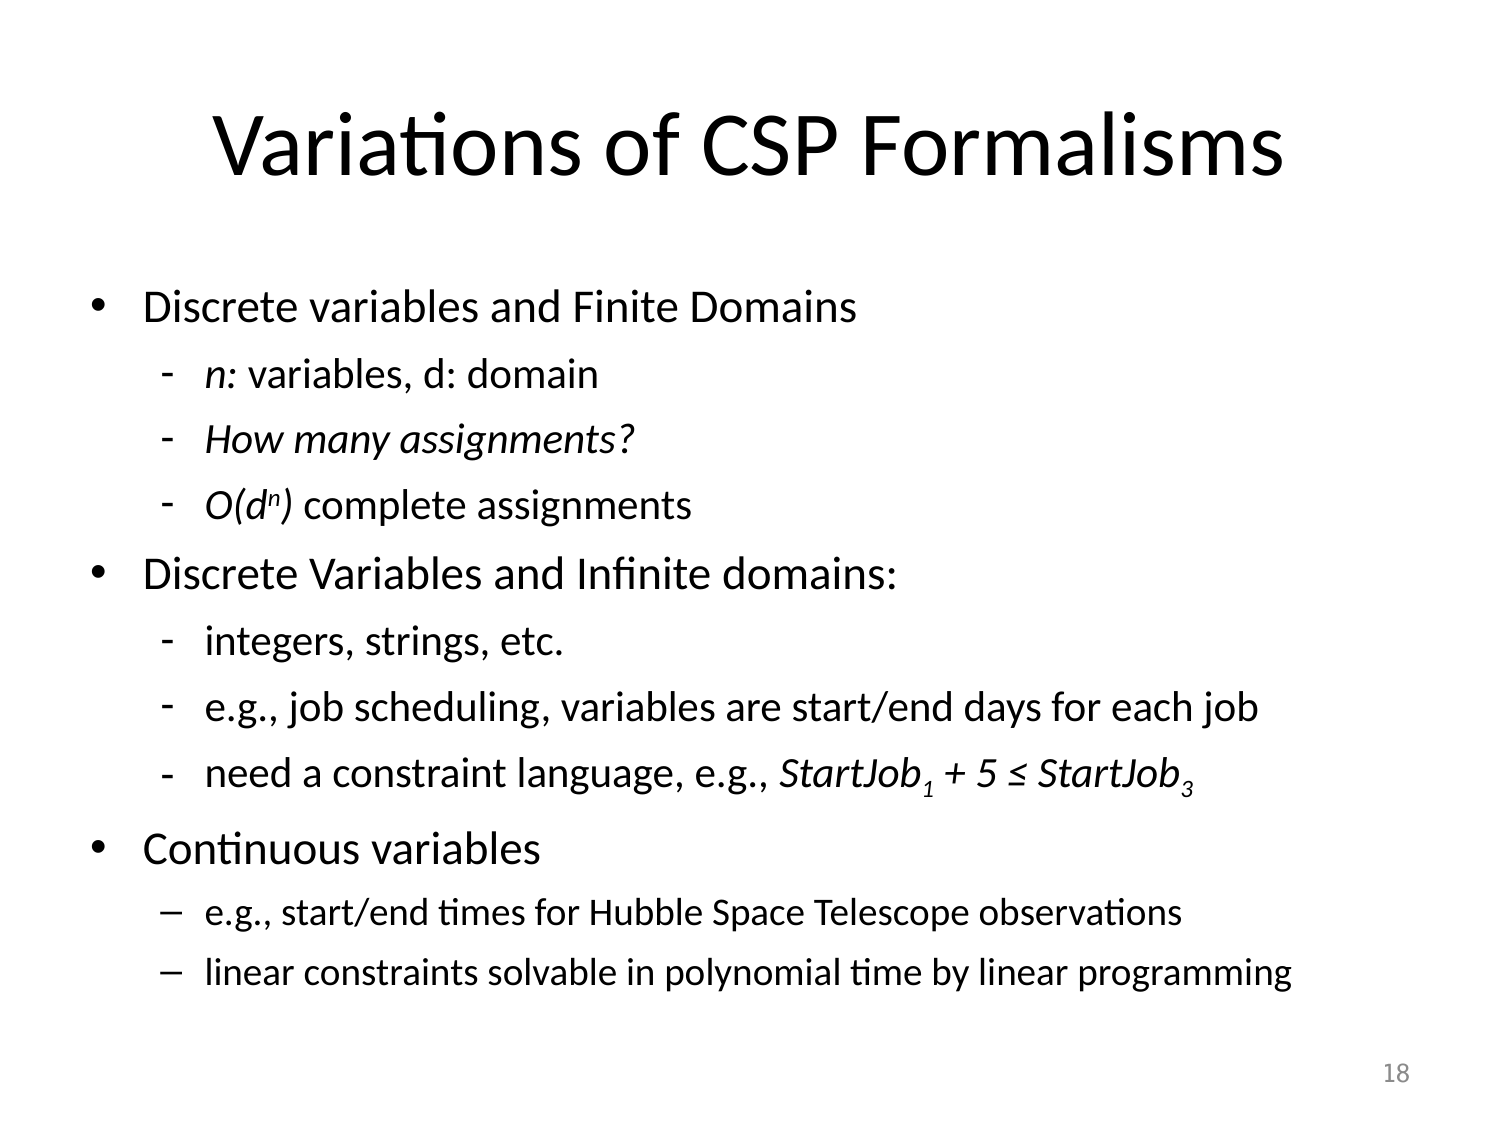

# Variations of CSP Formalisms
Discrete variables and Finite Domains
n: variables, d: domain
How many assignments?
O(dn) complete assignments
Discrete Variables and Infinite domains:
integers, strings, etc.
e.g., job scheduling, variables are start/end days for each job
need a constraint language, e.g., StartJob1 + 5 ≤ StartJob3
Continuous variables
e.g., start/end times for Hubble Space Telescope observations
linear constraints solvable in polynomial time by linear programming
18